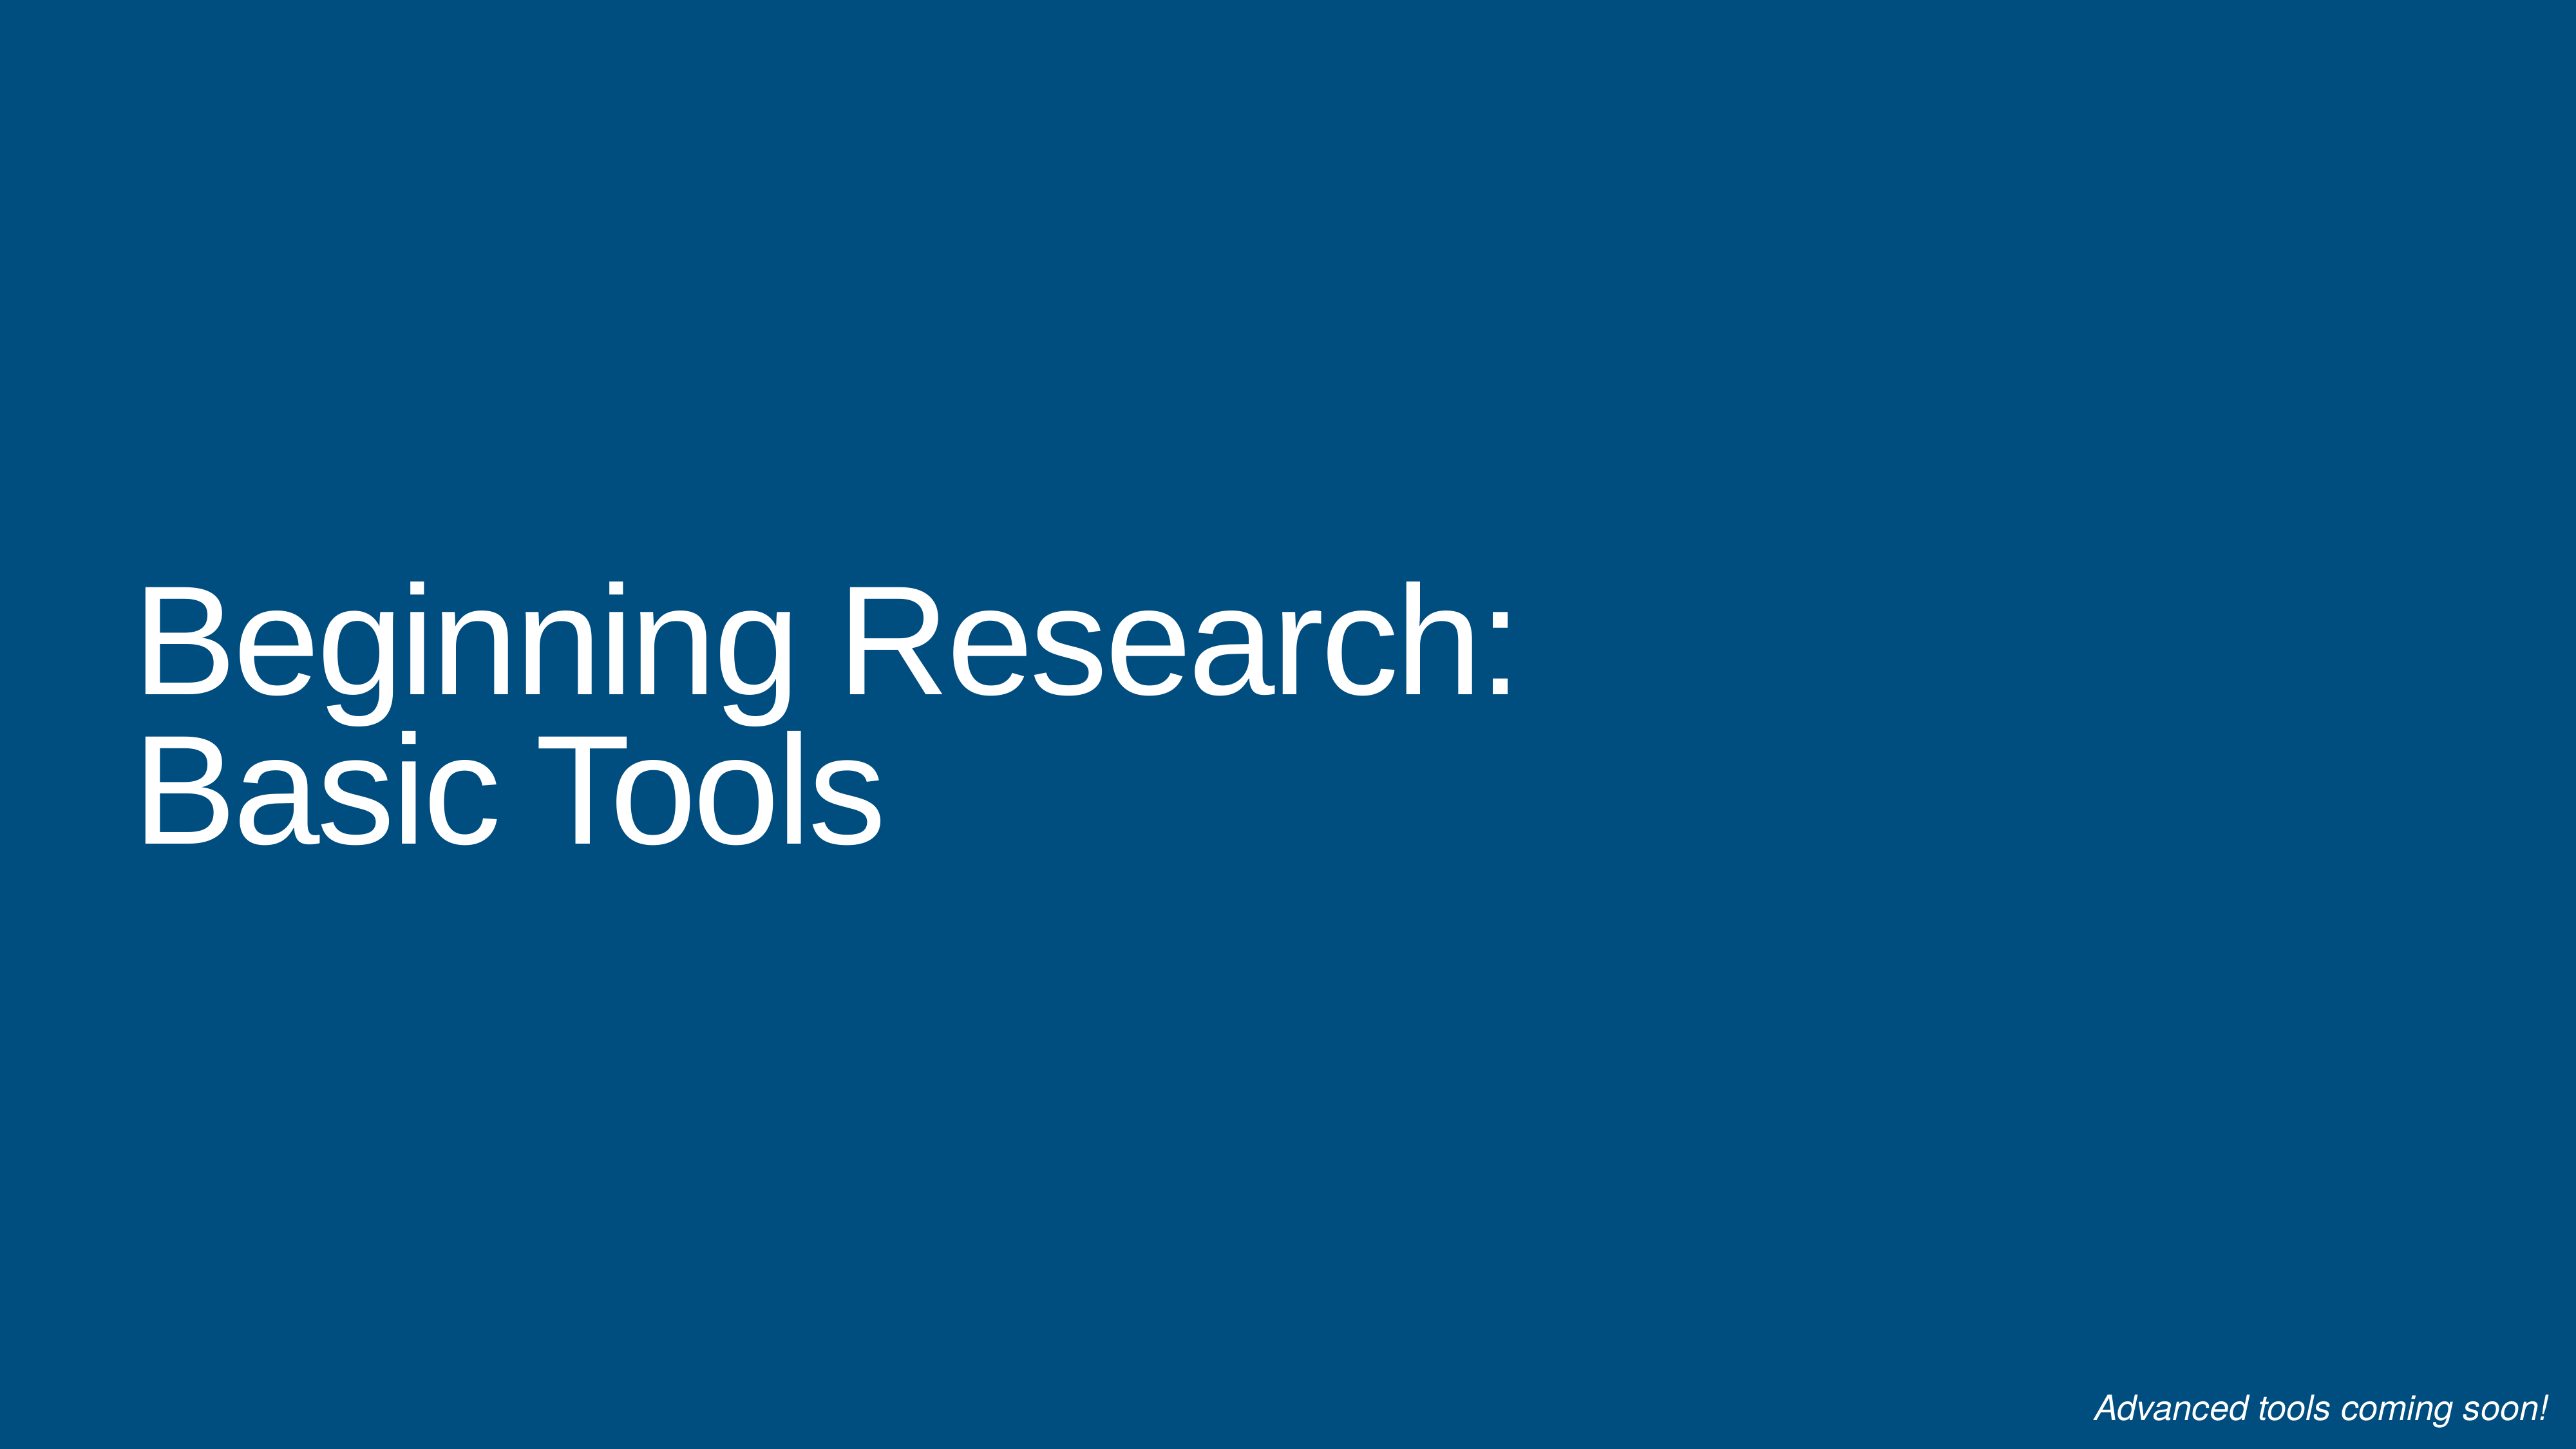

# Beginning Research:
Basic Tools
Advanced tools coming soon!